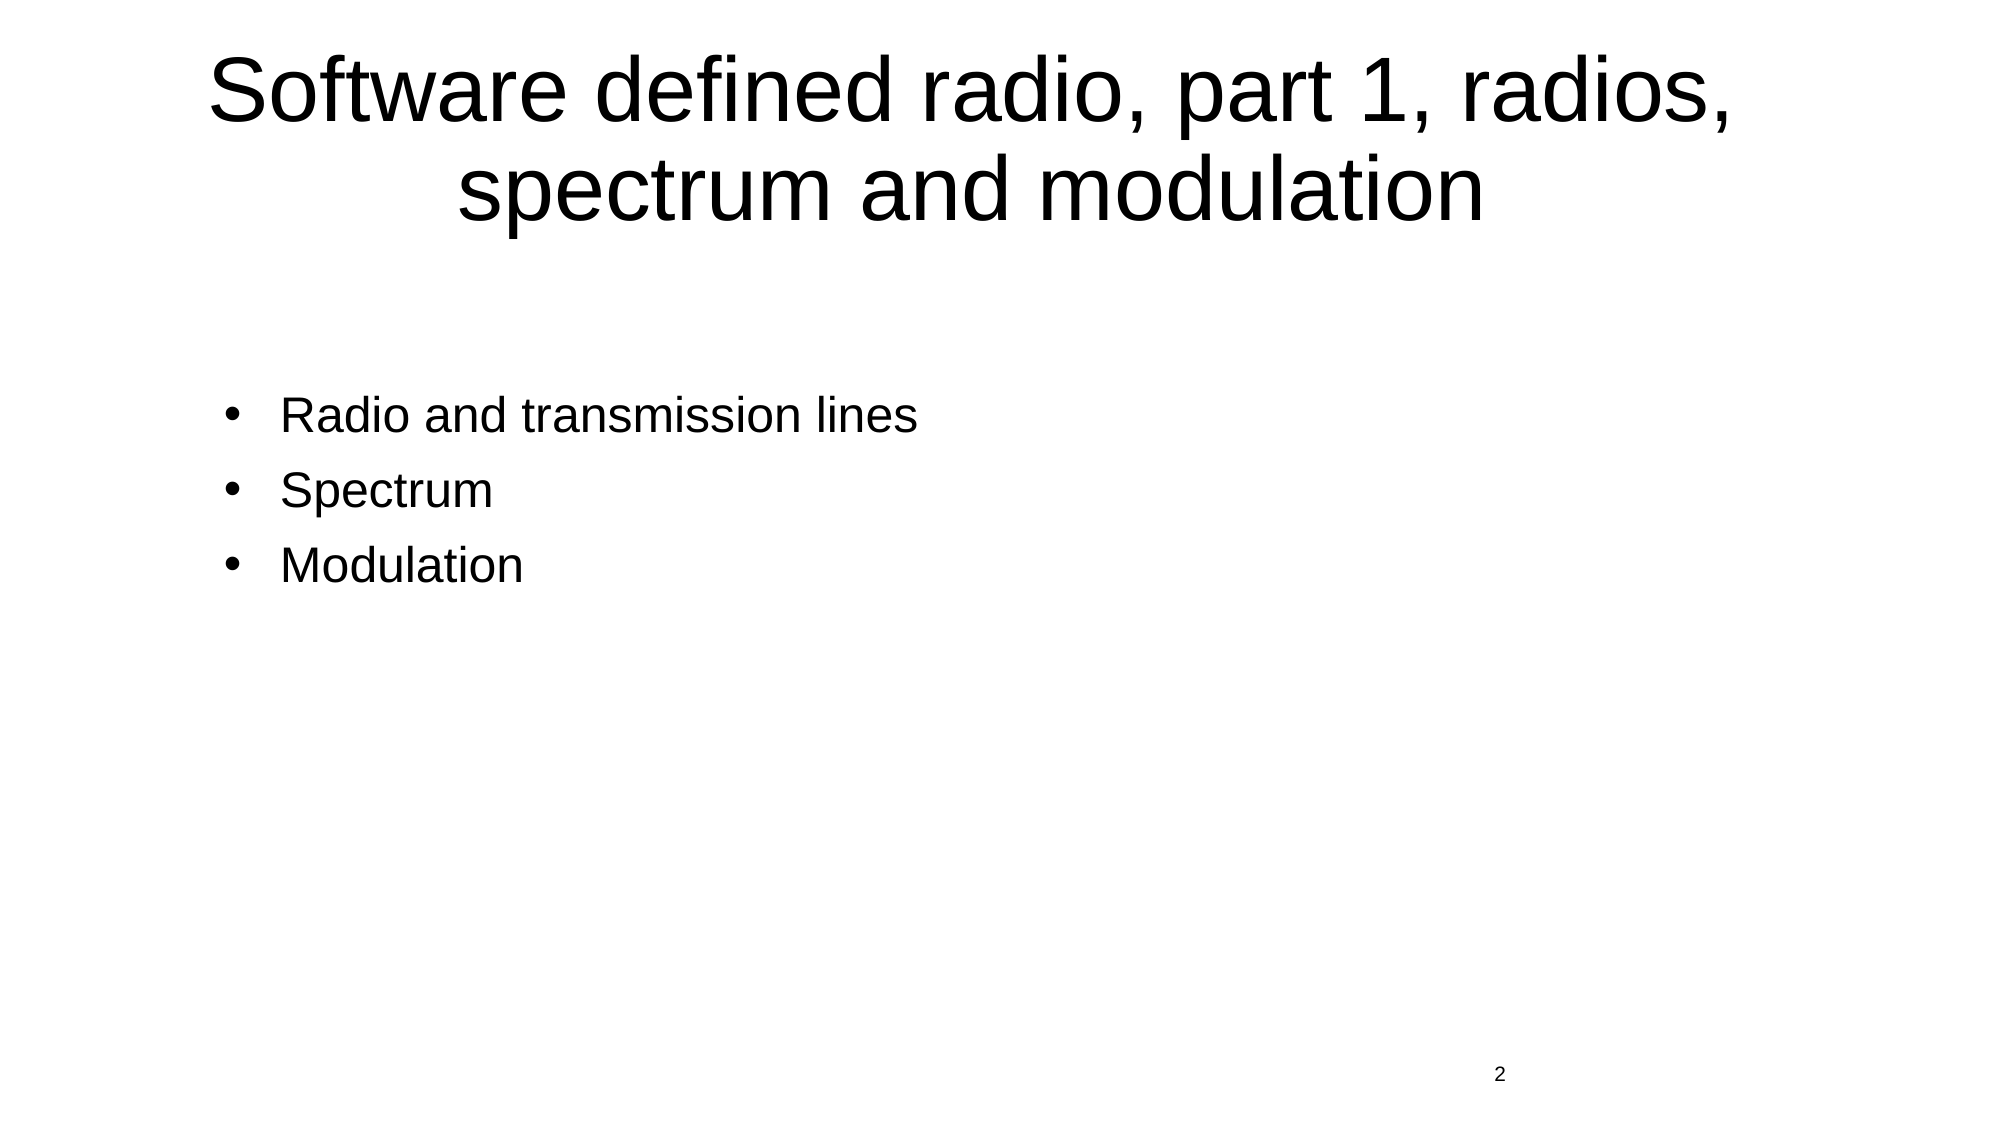

# Software defined radio, part 1, radios, spectrum and modulation
Radio and transmission lines
Spectrum
Modulation
2